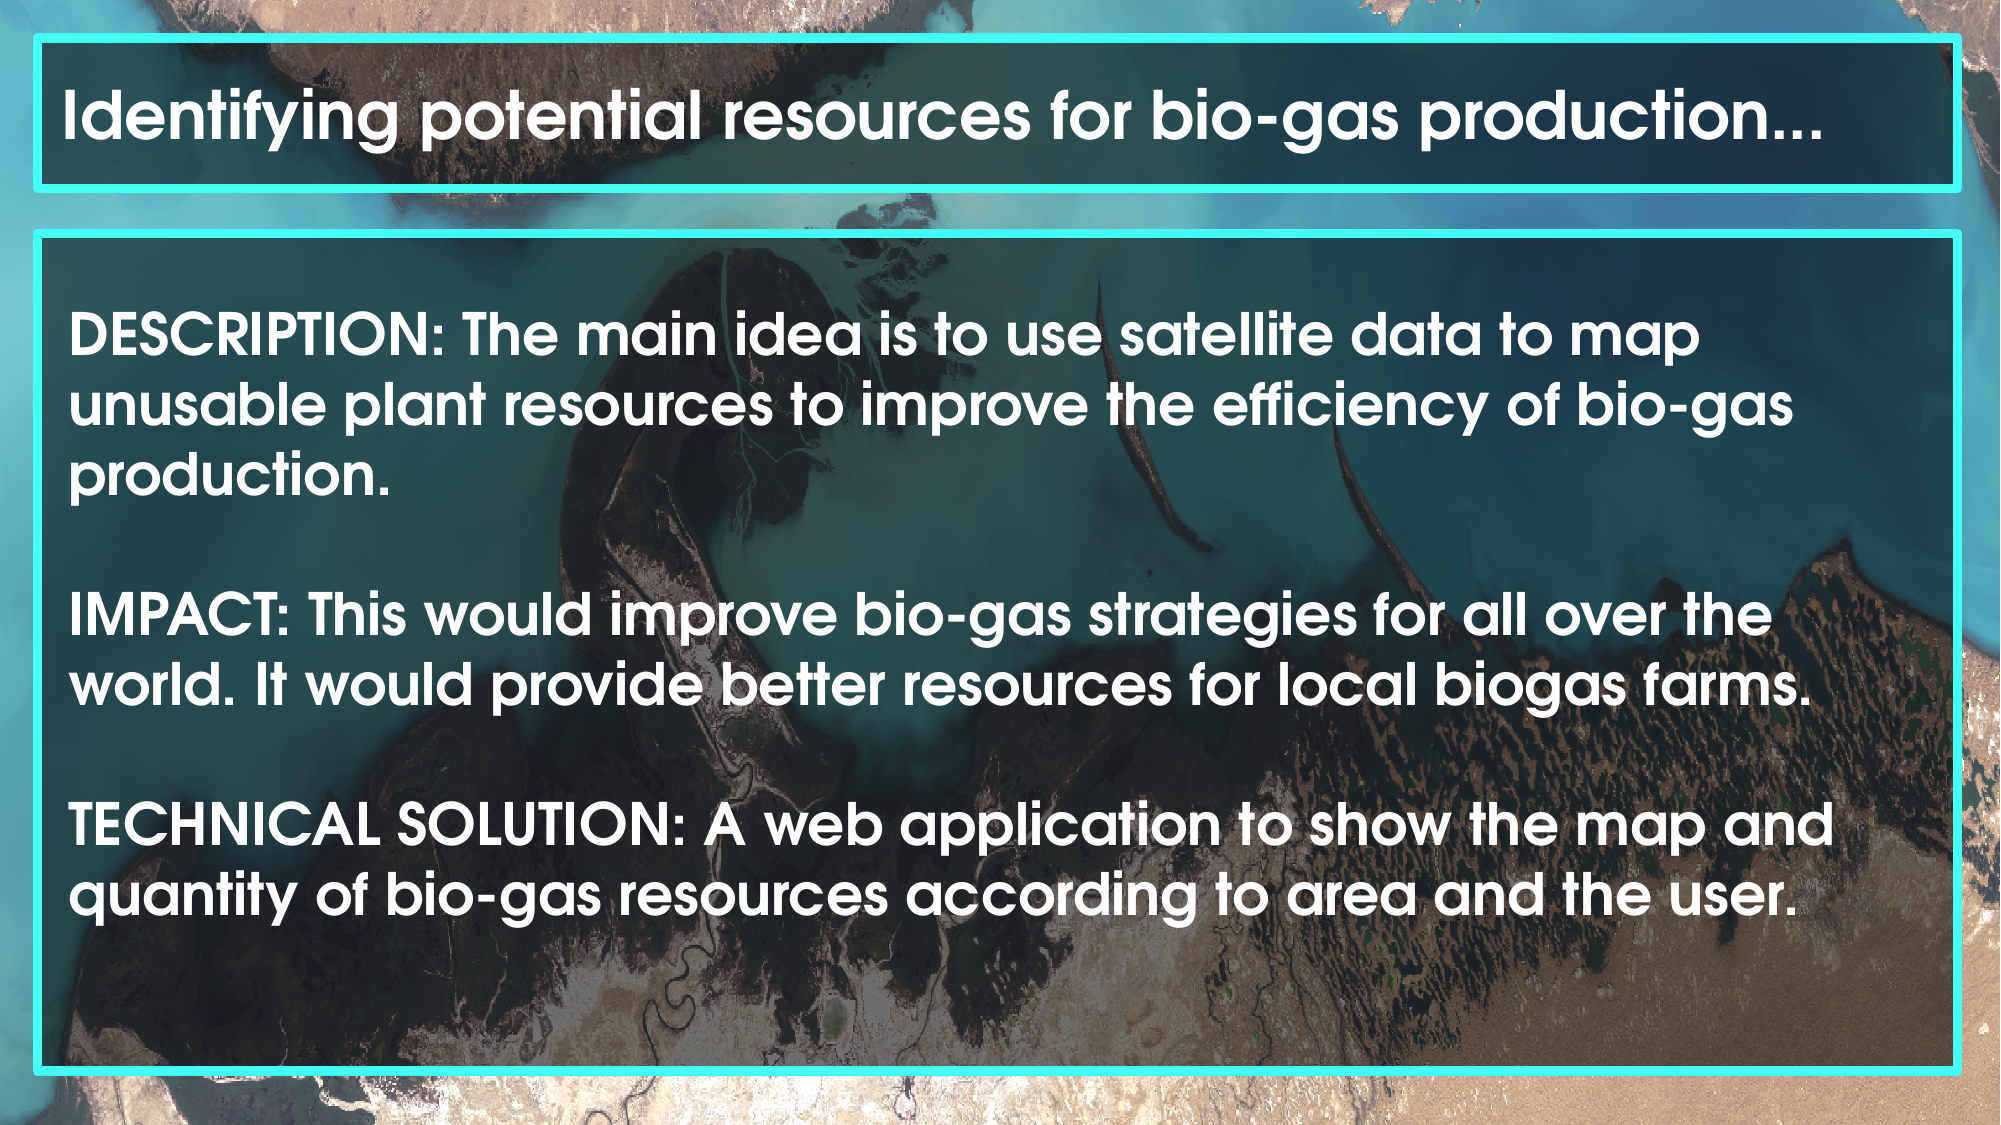

Identifying potential resources for bio-gas production...

DESCRIPTION: The main idea is to use satellite data to map unusable plant resources to improve the efficiency of bio-gas production.

IMPACT: This would improve bio-gas strategies for all over the world. It would provide better resources for local biogas farms.

TECHNICAL SOLUTION: A web application to show the map and quantity of bio-gas resources according to area and the user.